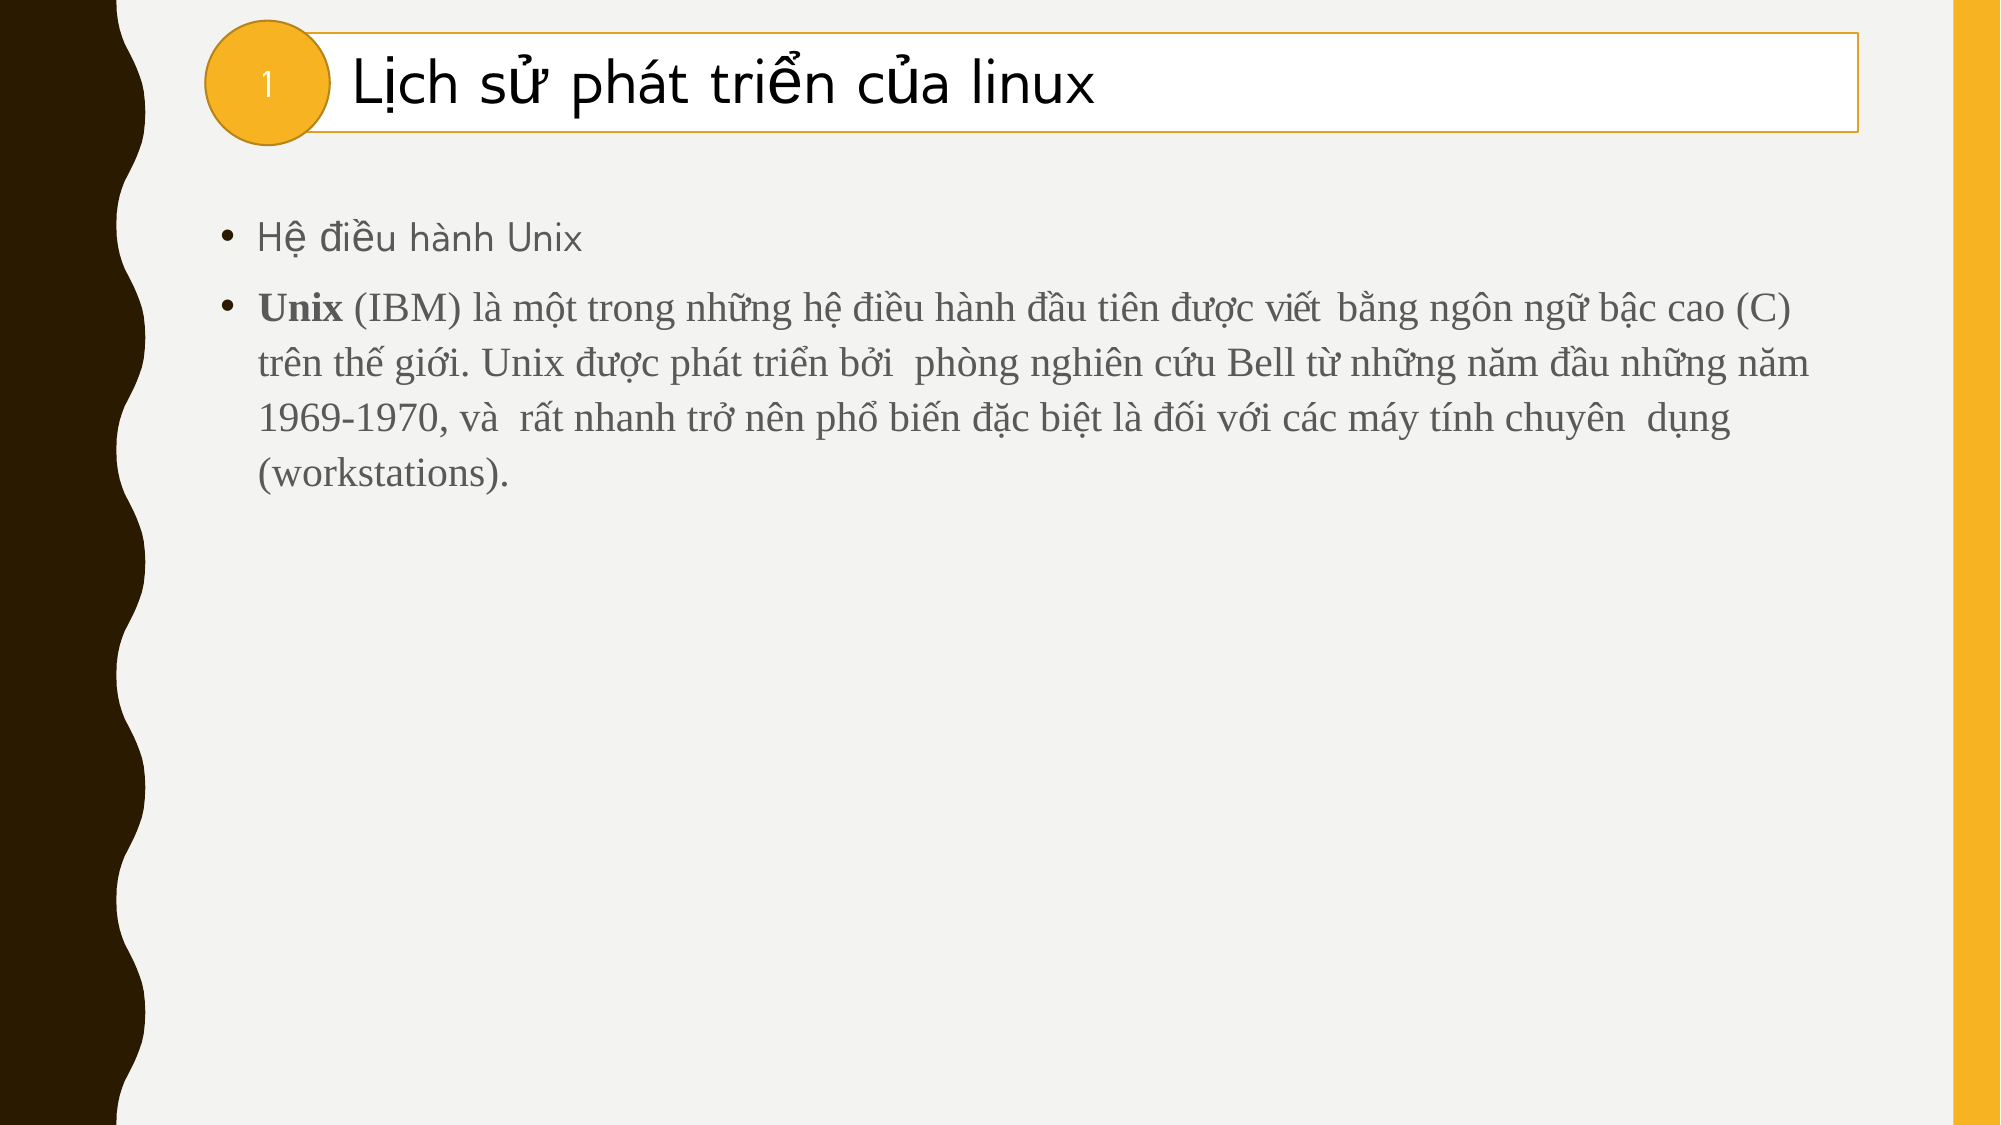

1

Lịch sử phát triển của linux
Hệ điều hành Unix
Unix (IBM) là một trong những hệ điều hành đầu tiên được viết  bằng ngôn ngữ bậc cao (C) trên thế giới. Unix được phát triển bởi  phòng nghiên cứu Bell từ những năm đầu những năm 1969-1970, và  rất nhanh trở nên phổ biến đặc biệt là đối với các máy tính chuyên  dụng (workstations).